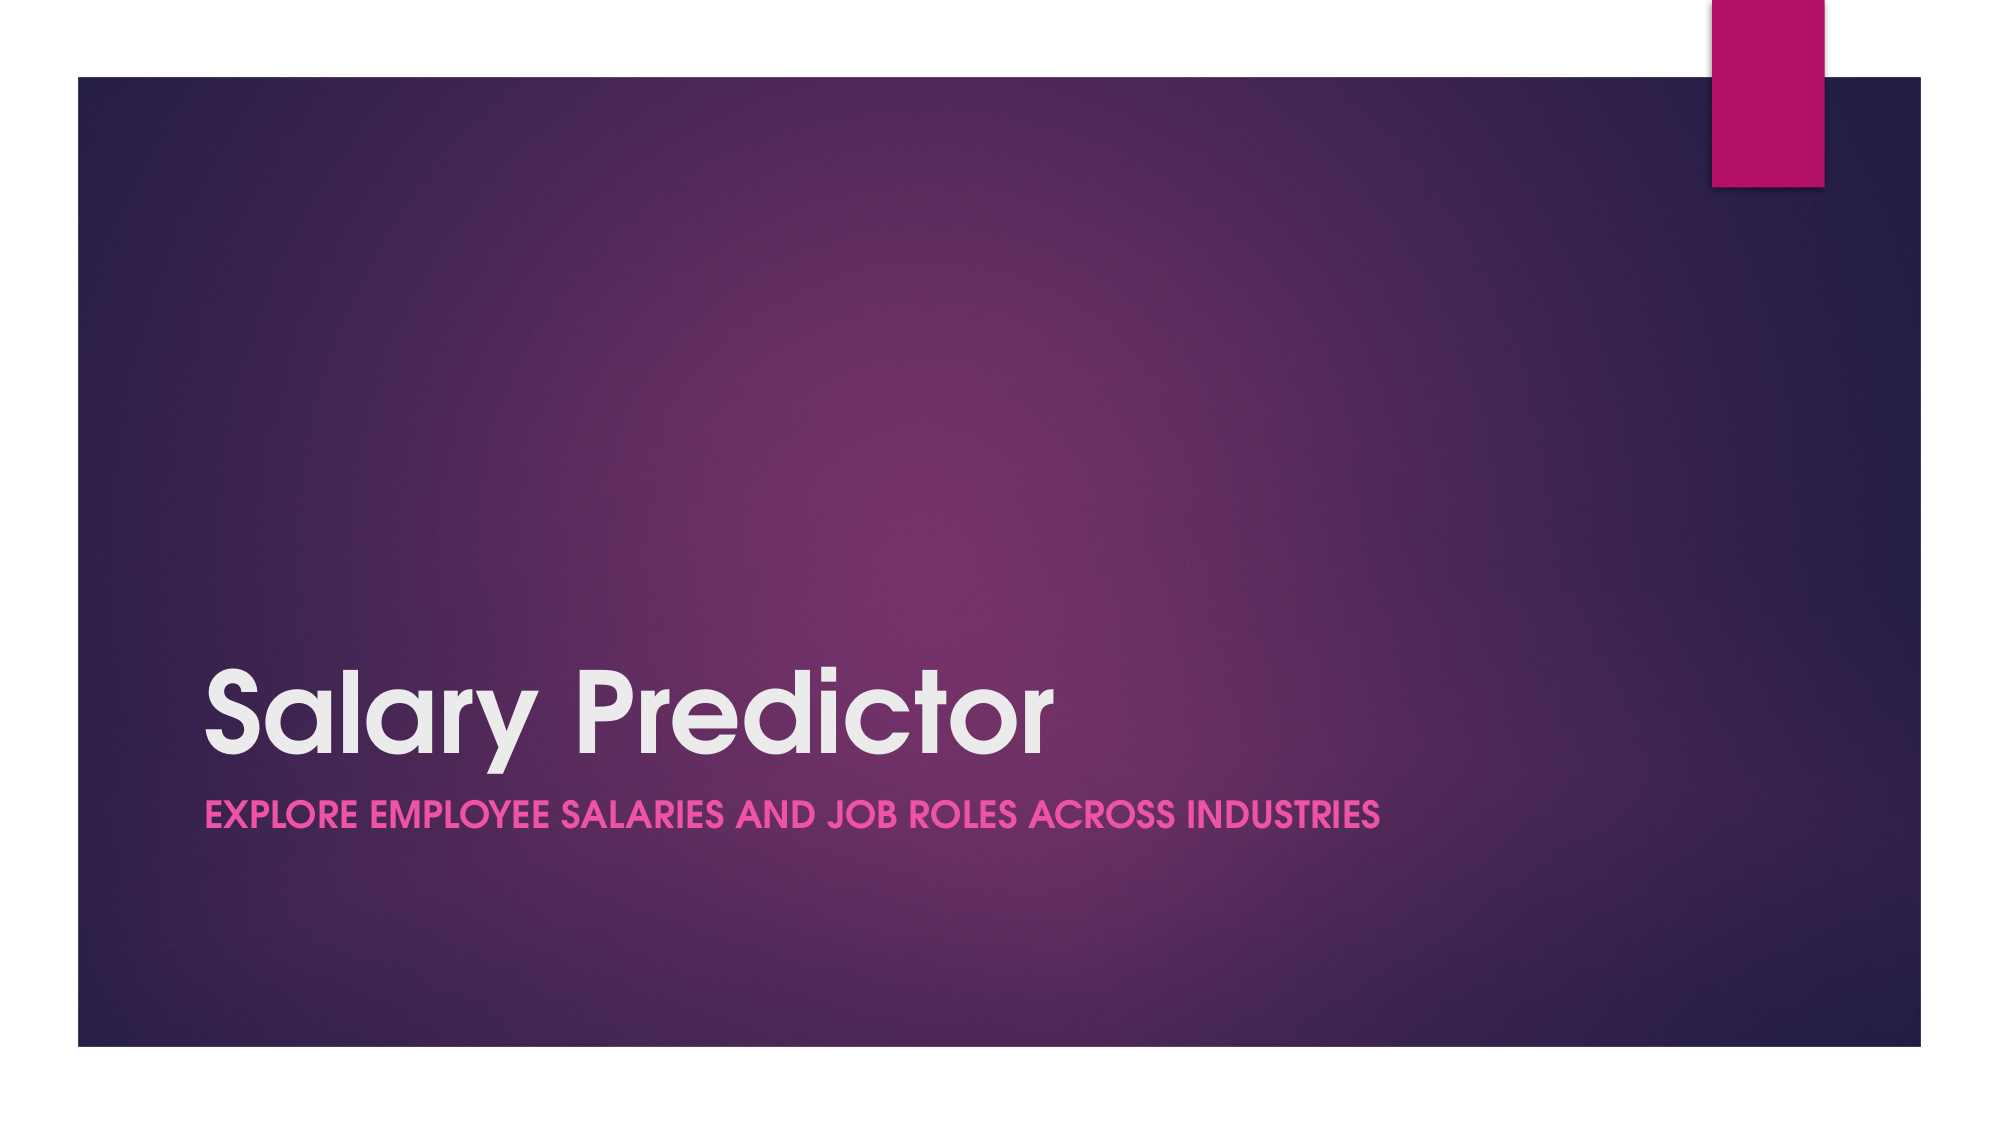

# Salary Predictor
Explore Employee Salaries and Job Roles Across Industries